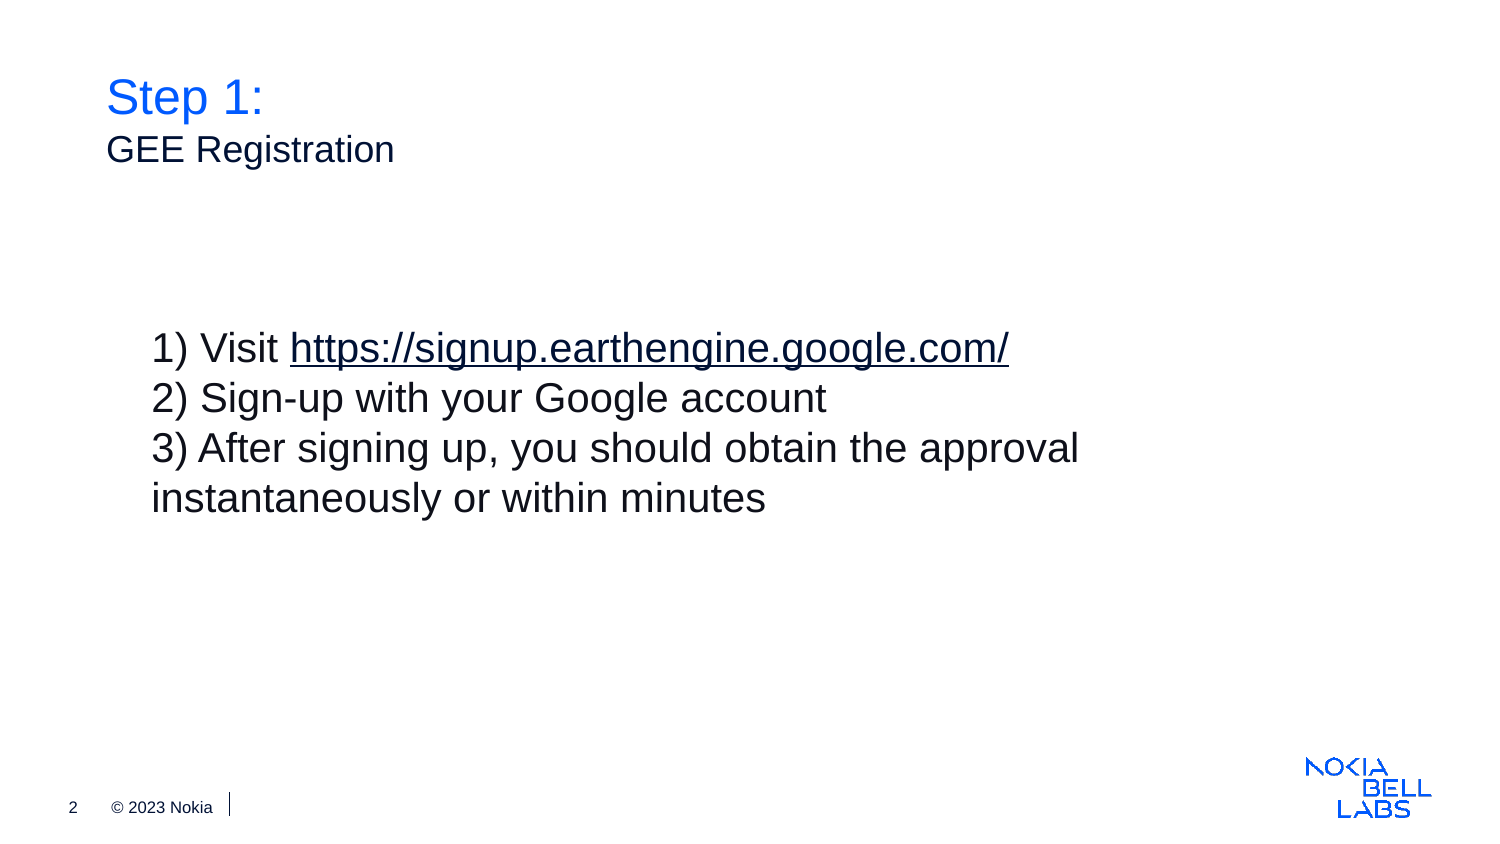

Step 1:
GEE Registration
1) Visit https://signup.earthengine.google.com/
2) Sign-up with your Google account
3) After signing up, you should obtain the approval instantaneously or within minutes